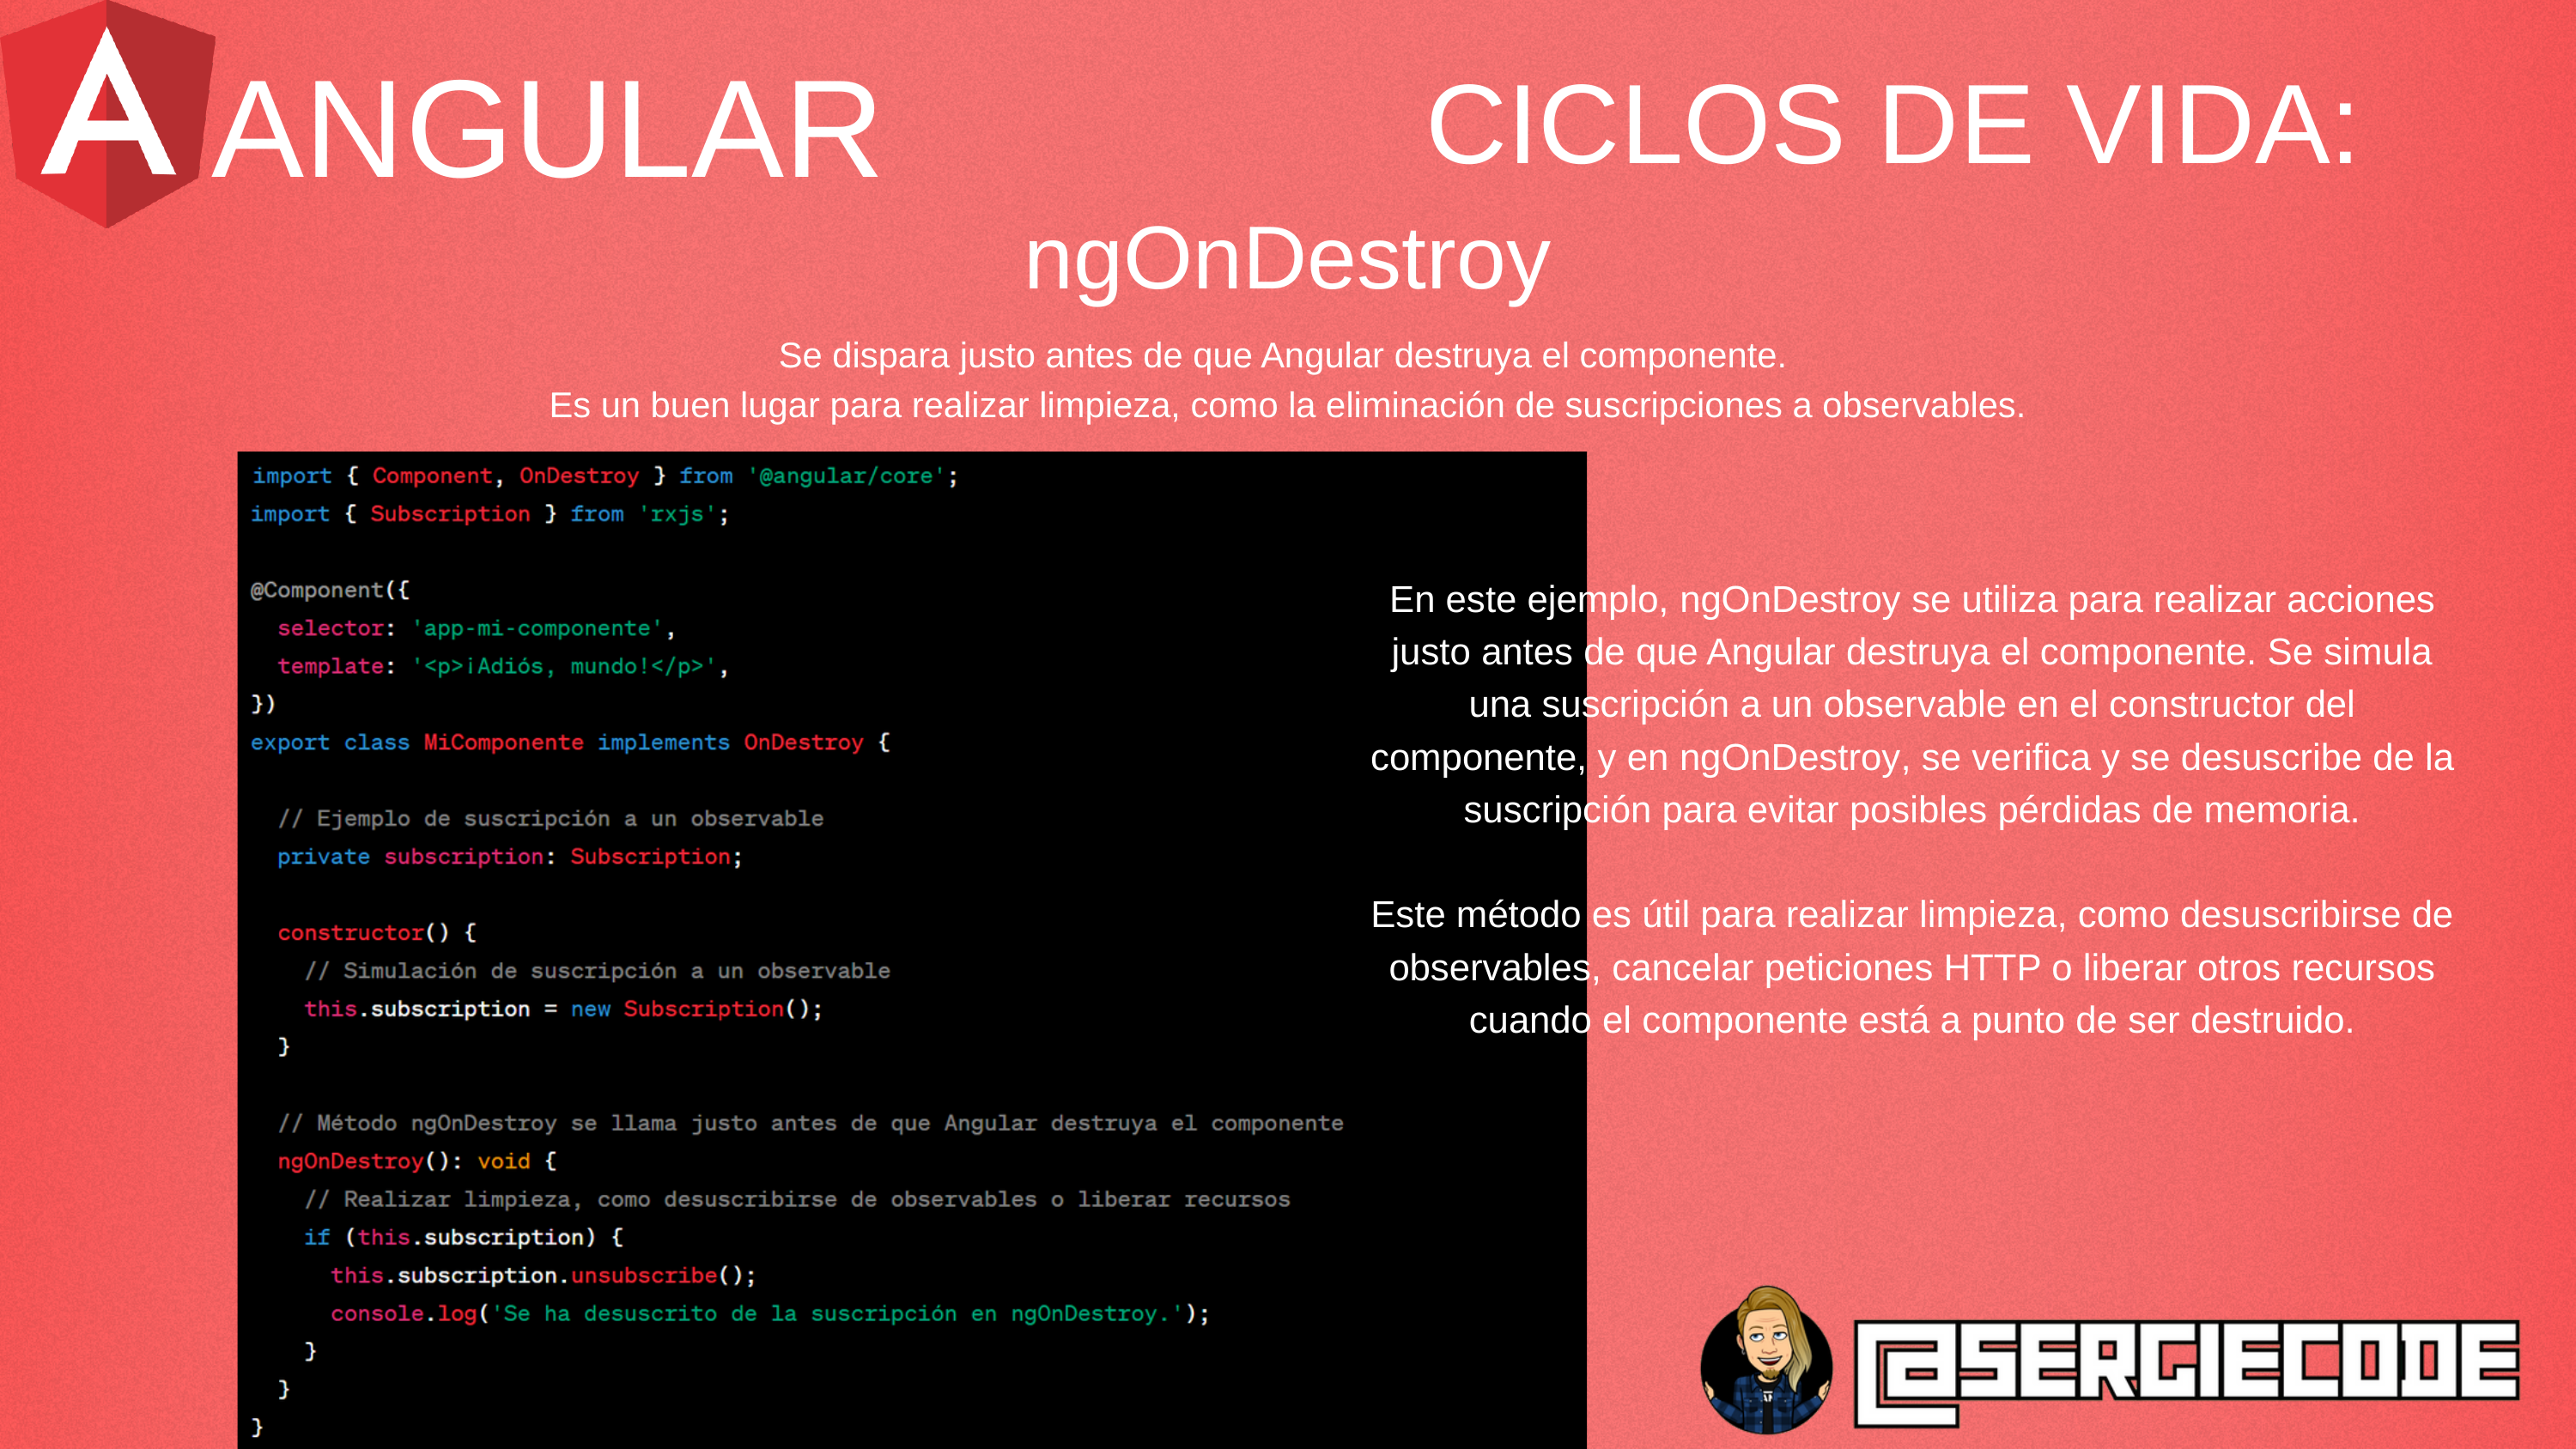

ANGULAR
CICLOS DE VIDA:
ngOnDestroy
Se dispara justo antes de que Angular destruya el componente.
Es un buen lugar para realizar limpieza, como la eliminación de suscripciones a observables.

En este ejemplo, ngOnDestroy se utiliza para realizar acciones justo antes de que Angular destruya el componente. Se simula una suscripción a un observable en el constructor del componente, y en ngOnDestroy, se verifica y se desuscribe de la suscripción para evitar posibles pérdidas de memoria.

Este método es útil para realizar limpieza, como desuscribirse de observables, cancelar peticiones HTTP o liberar otros recursos cuando el componente está a punto de ser destruido.